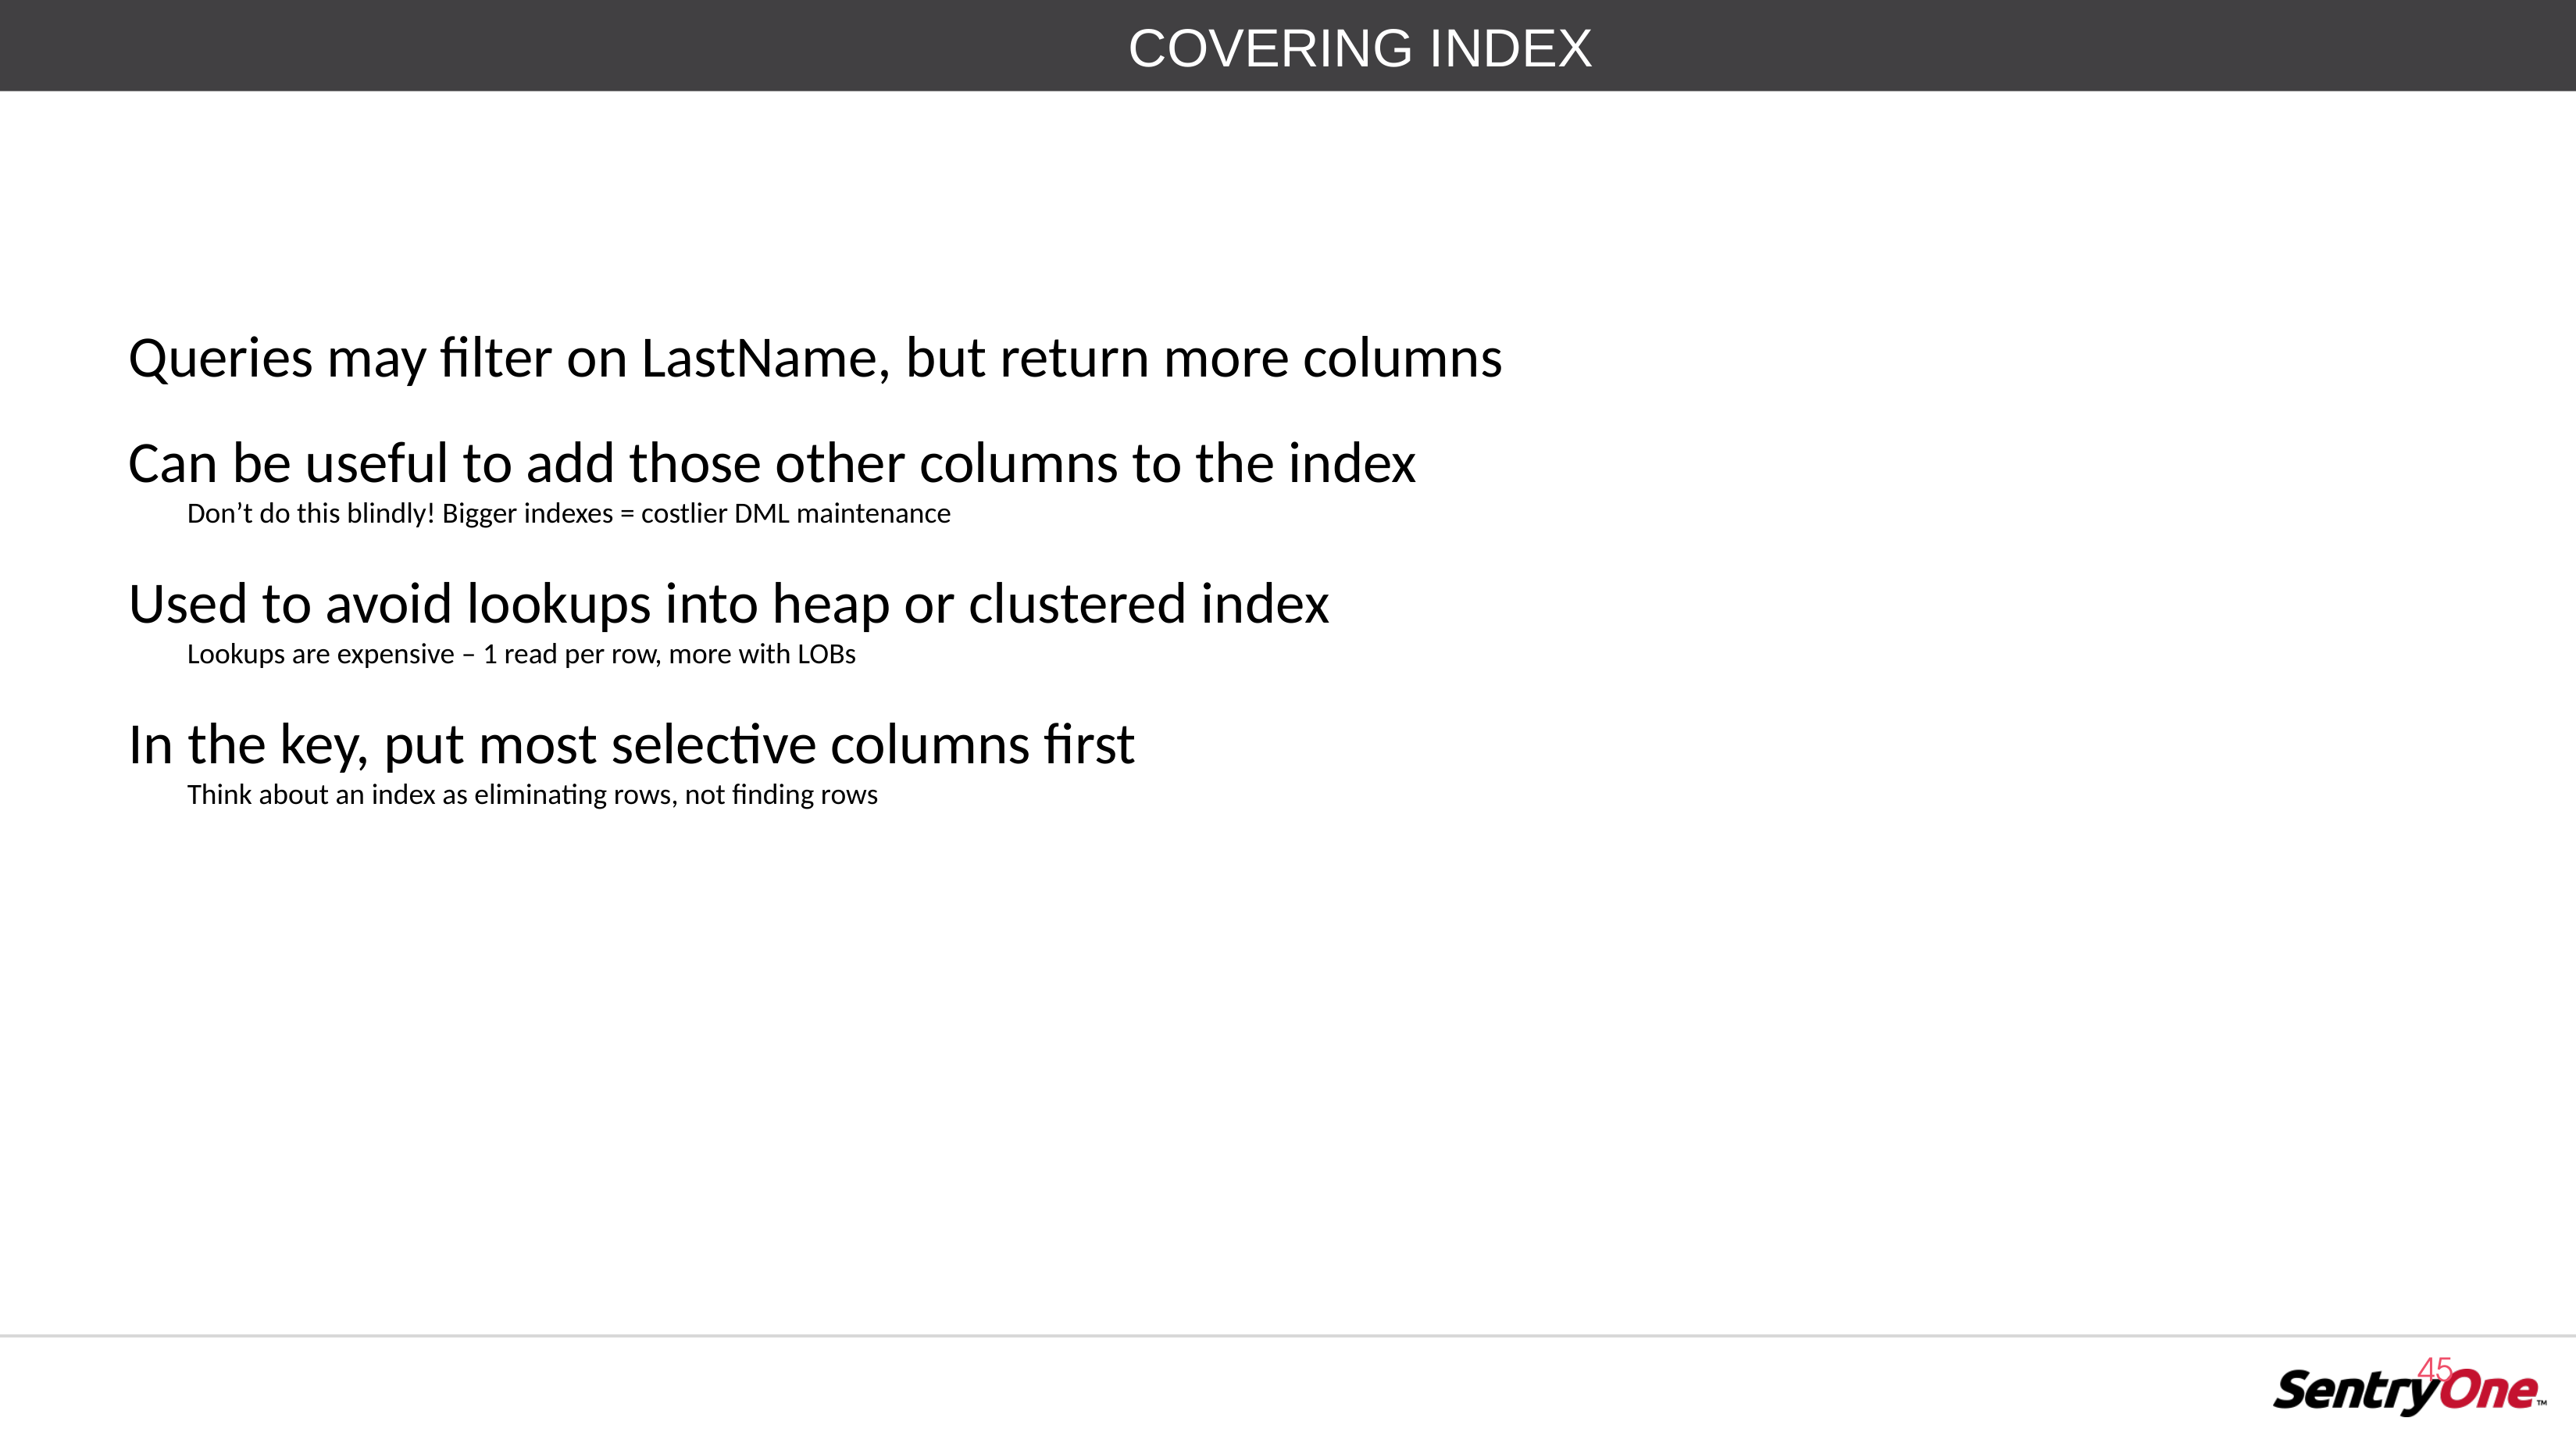

# COVERING INDEX
Queries may filter on LastName, but return more columns

Can be useful to add those other columns to the index
Don’t do this blindly! Bigger indexes = costlier DML maintenance

Used to avoid lookups into heap or clustered index
Lookups are expensive – 1 read per row, more with LOBs

In the key, put most selective columns first
Think about an index as eliminating rows, not finding rows

45